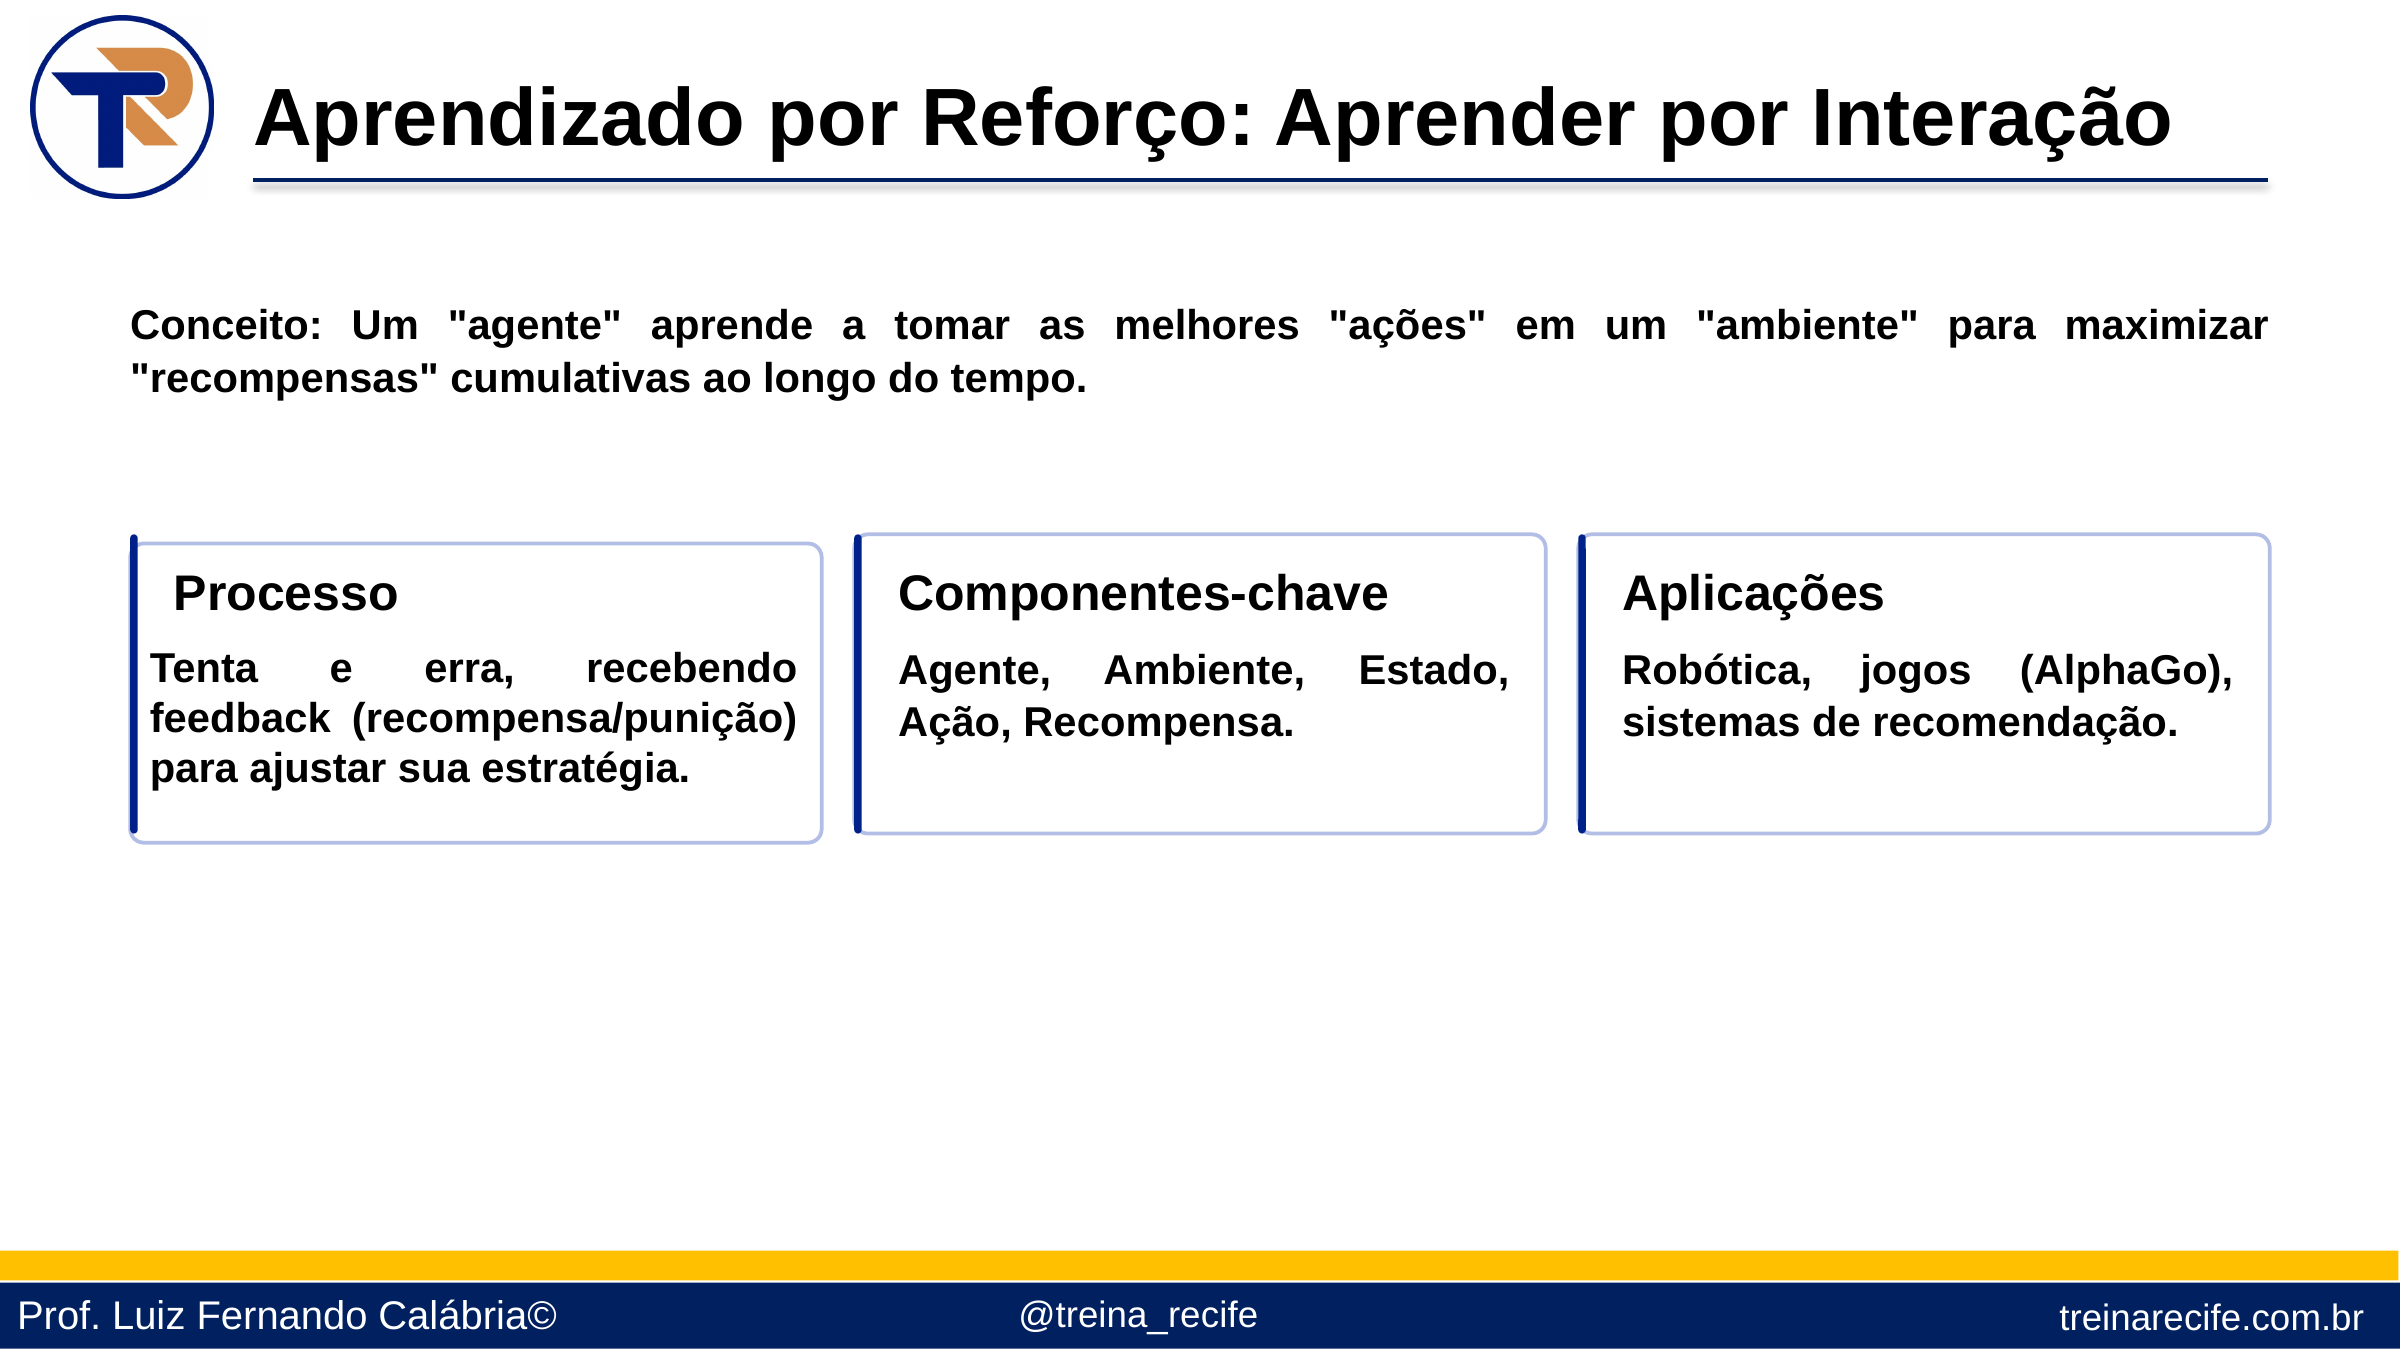

Aprendizado por Reforço: Aprender por Interação
Conceito: Um "agente" aprende a tomar as melhores "ações" em um "ambiente" para maximizar "recompensas" cumulativas ao longo do tempo.

Processo
Componentes-chave
Aplicações
Tenta e erra, recebendo feedback (recompensa/punição) para ajustar sua estratégia.
Agente, Ambiente, Estado, Ação, Recompensa.
Robótica, jogos (AlphaGo), sistemas de recomendação.